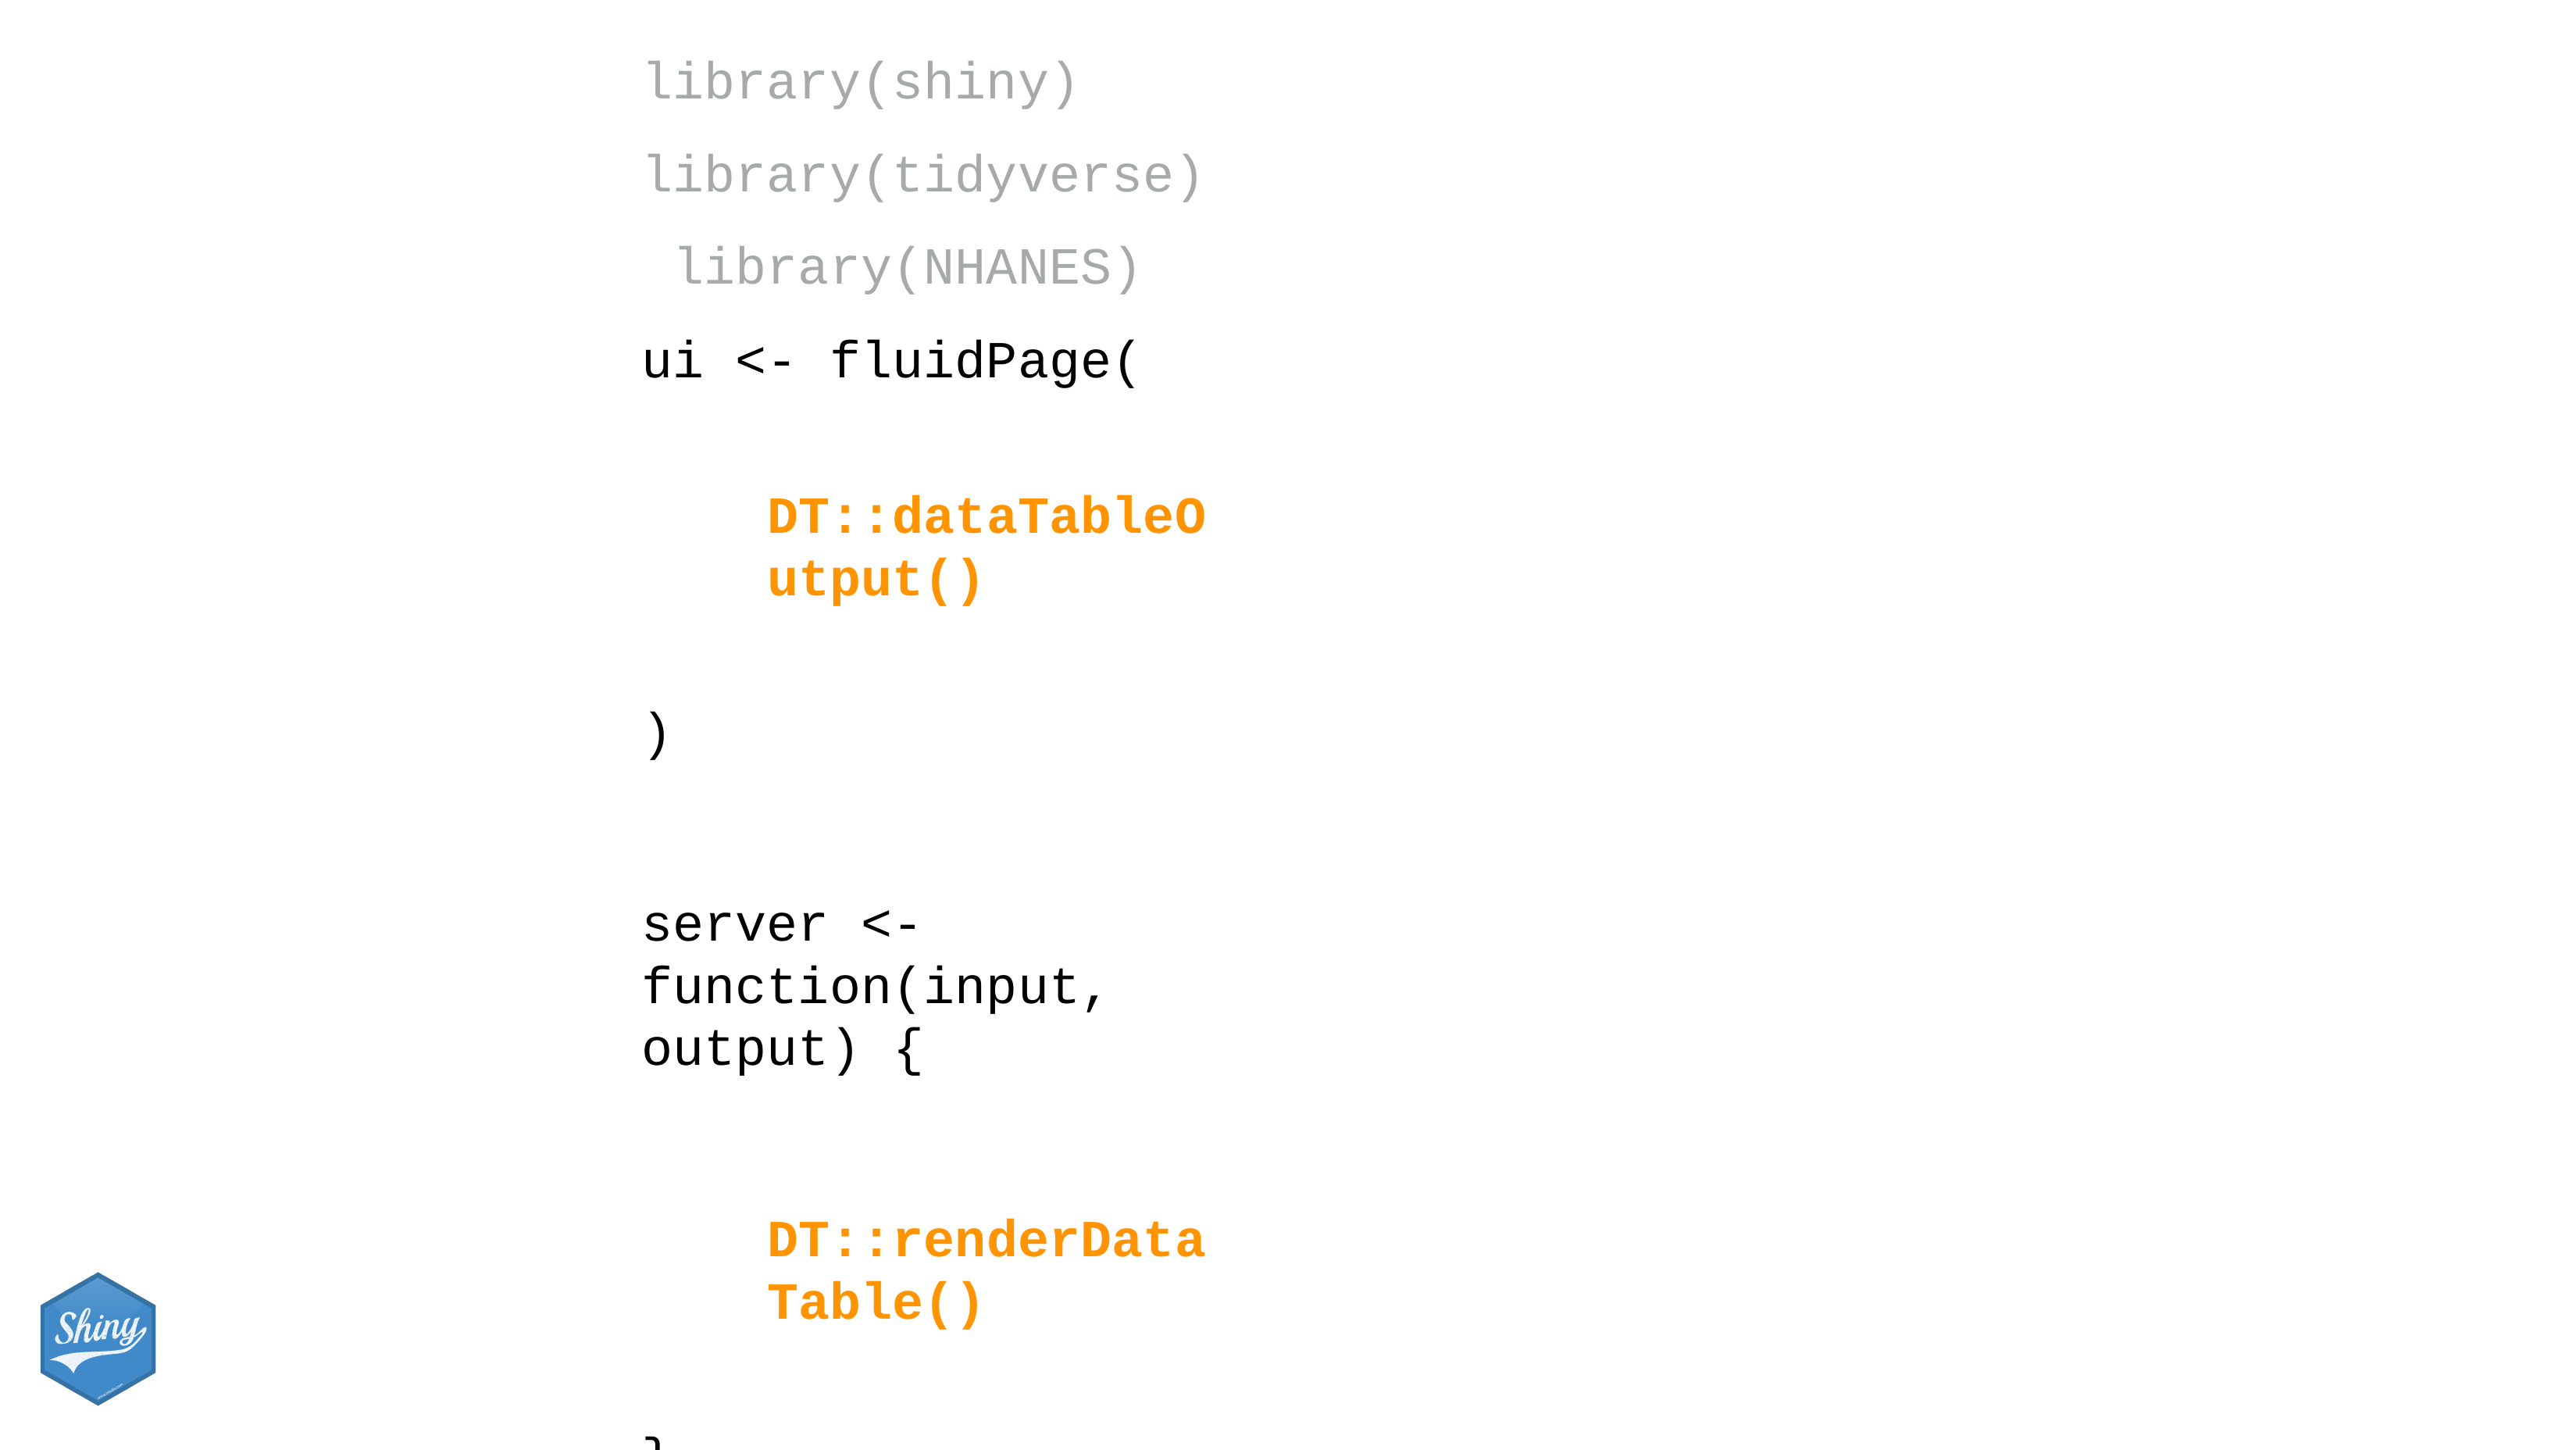

library(shiny)  library(tidyverse)  library(NHANES)
ui <- fluidPage(

DT::dataTableOutput()

)

server <- function(input, output) {

DT::renderDataTable()

}

shinyApp(ui = ui, server = server)